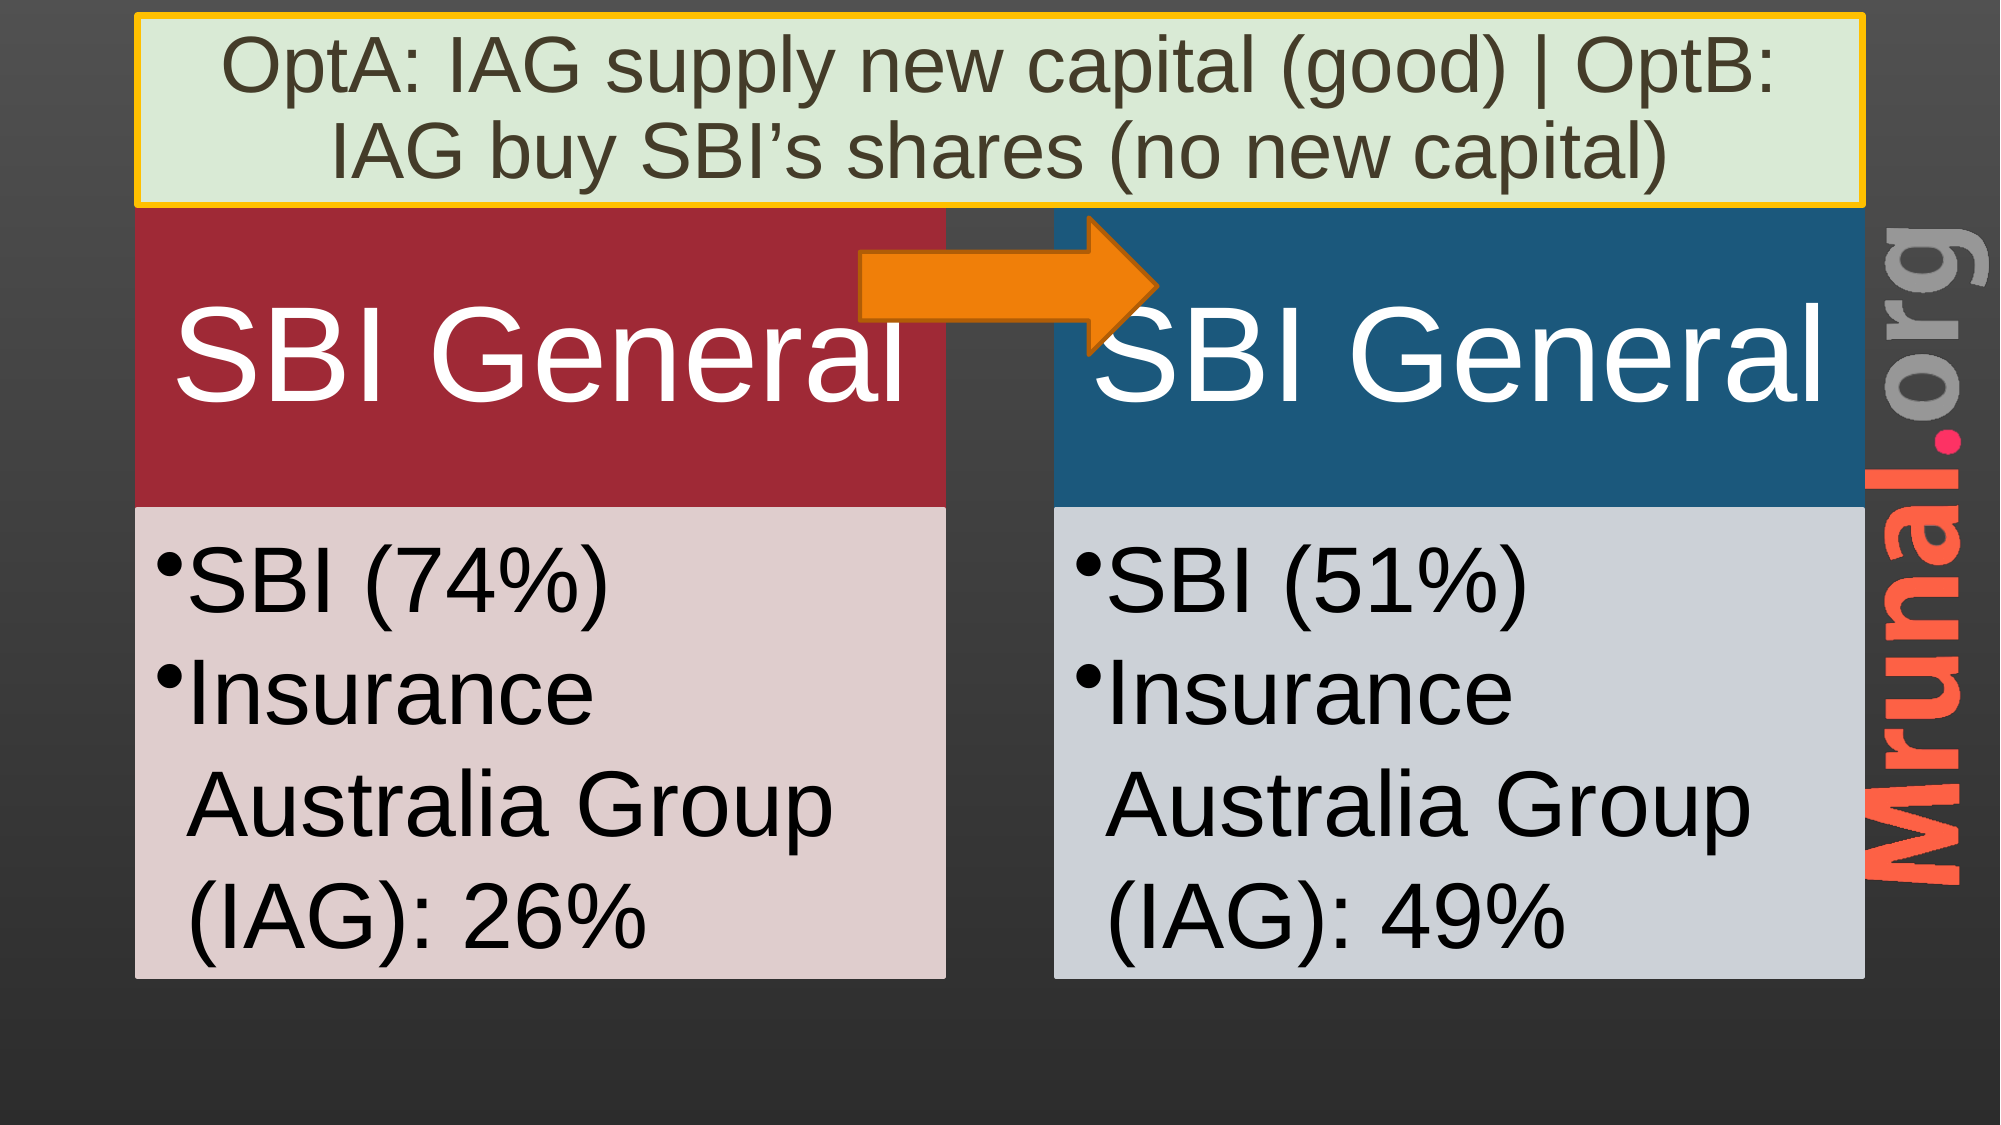

# OptA: IAG supply new capital (good) | OptB: IAG buy SBI’s shares (no new capital)
SBI General
SBI General
SBI (51%)
Insurance Australia Group (IAG): 49%
SBI (74%)
Insurance Australia Group (IAG): 26%